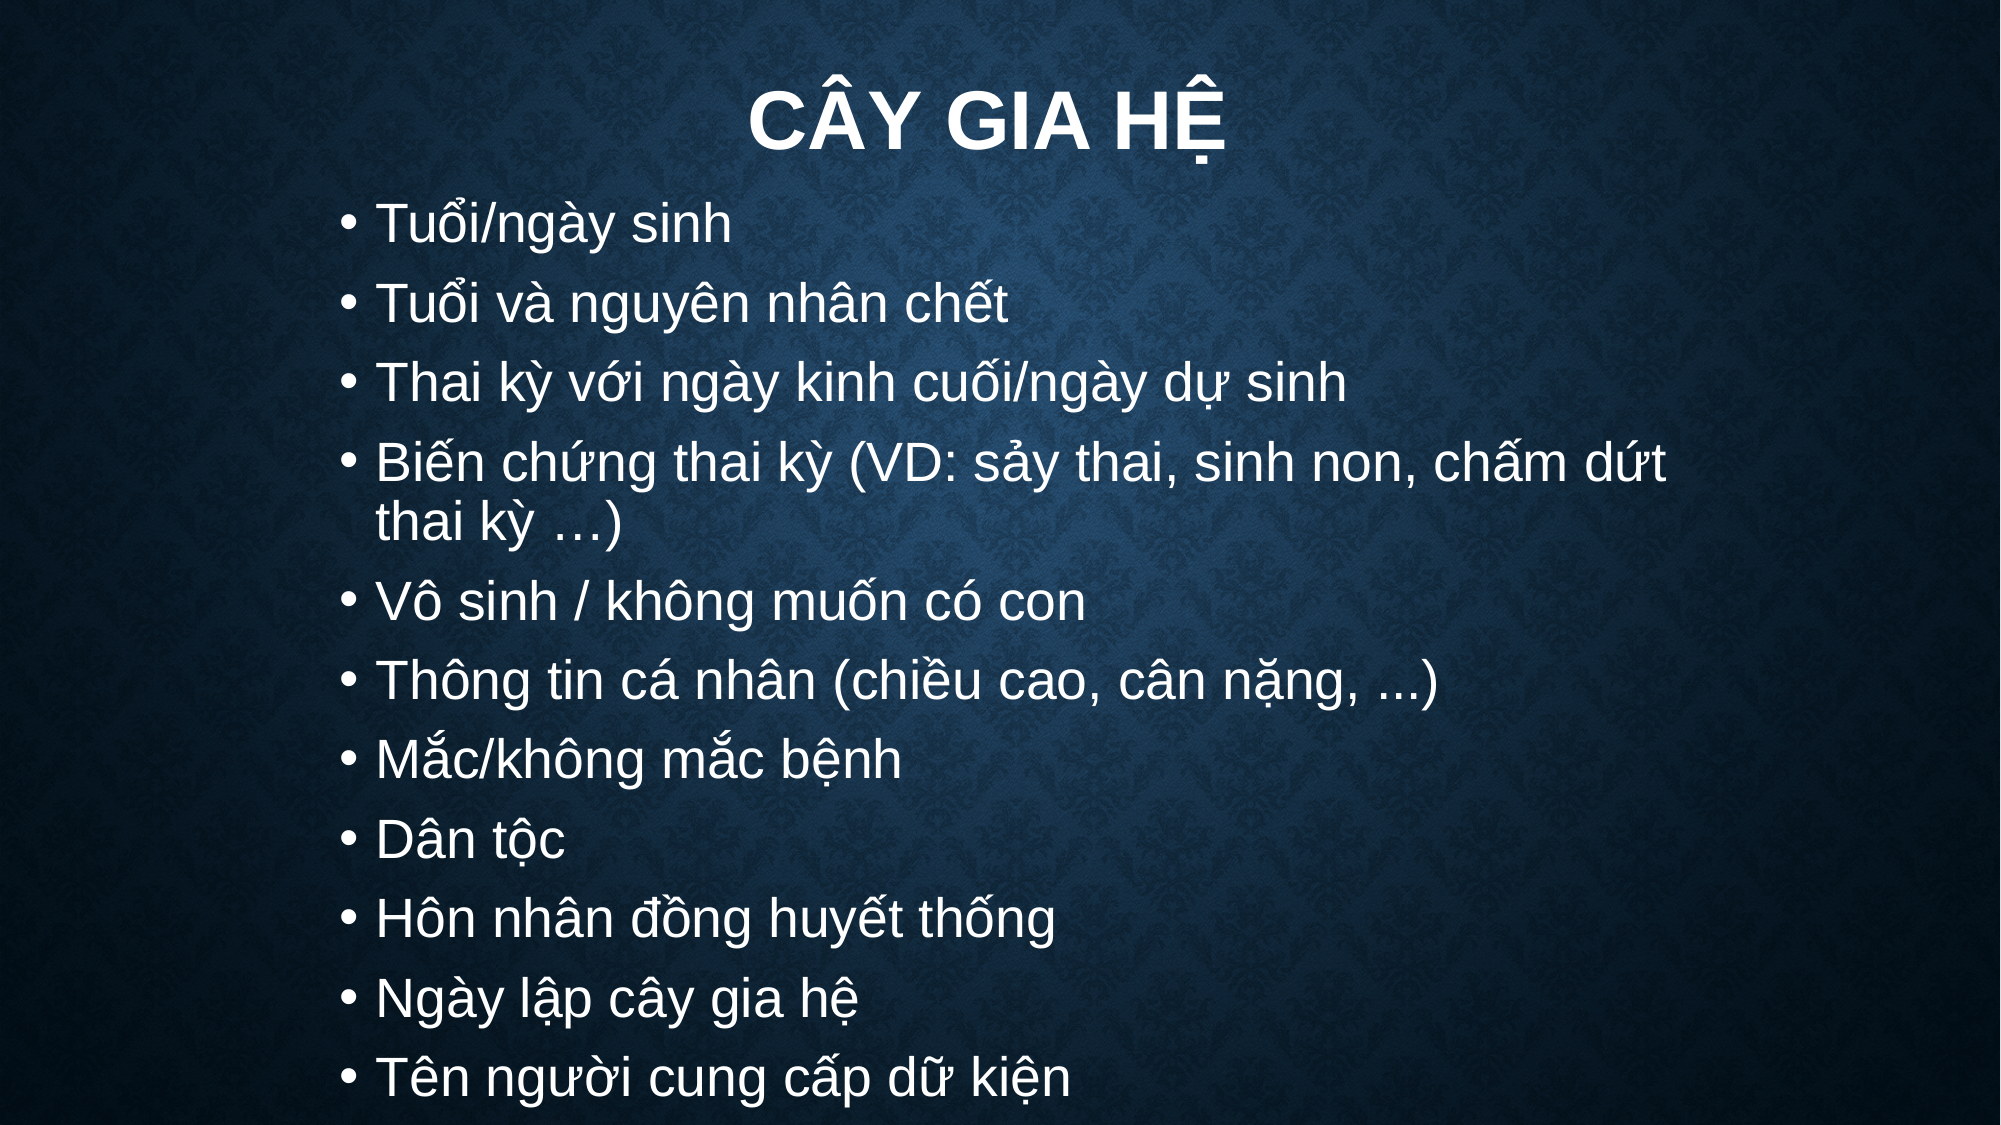

# Cây gia hệ
Tuổi/ngày sinh
Tuổi và nguyên nhân chết
Thai kỳ với ngày kinh cuối/ngày dự sinh
Biến chứng thai kỳ (VD: sảy thai, sinh non, chấm dứt thai kỳ …)
Vô sinh / không muốn có con
Thông tin cá nhân (chiều cao, cân nặng, ...)
Mắc/không mắc bệnh
Dân tộc
Hôn nhân đồng huyết thống
Ngày lập cây gia hệ
Tên người cung cấp dữ kiện